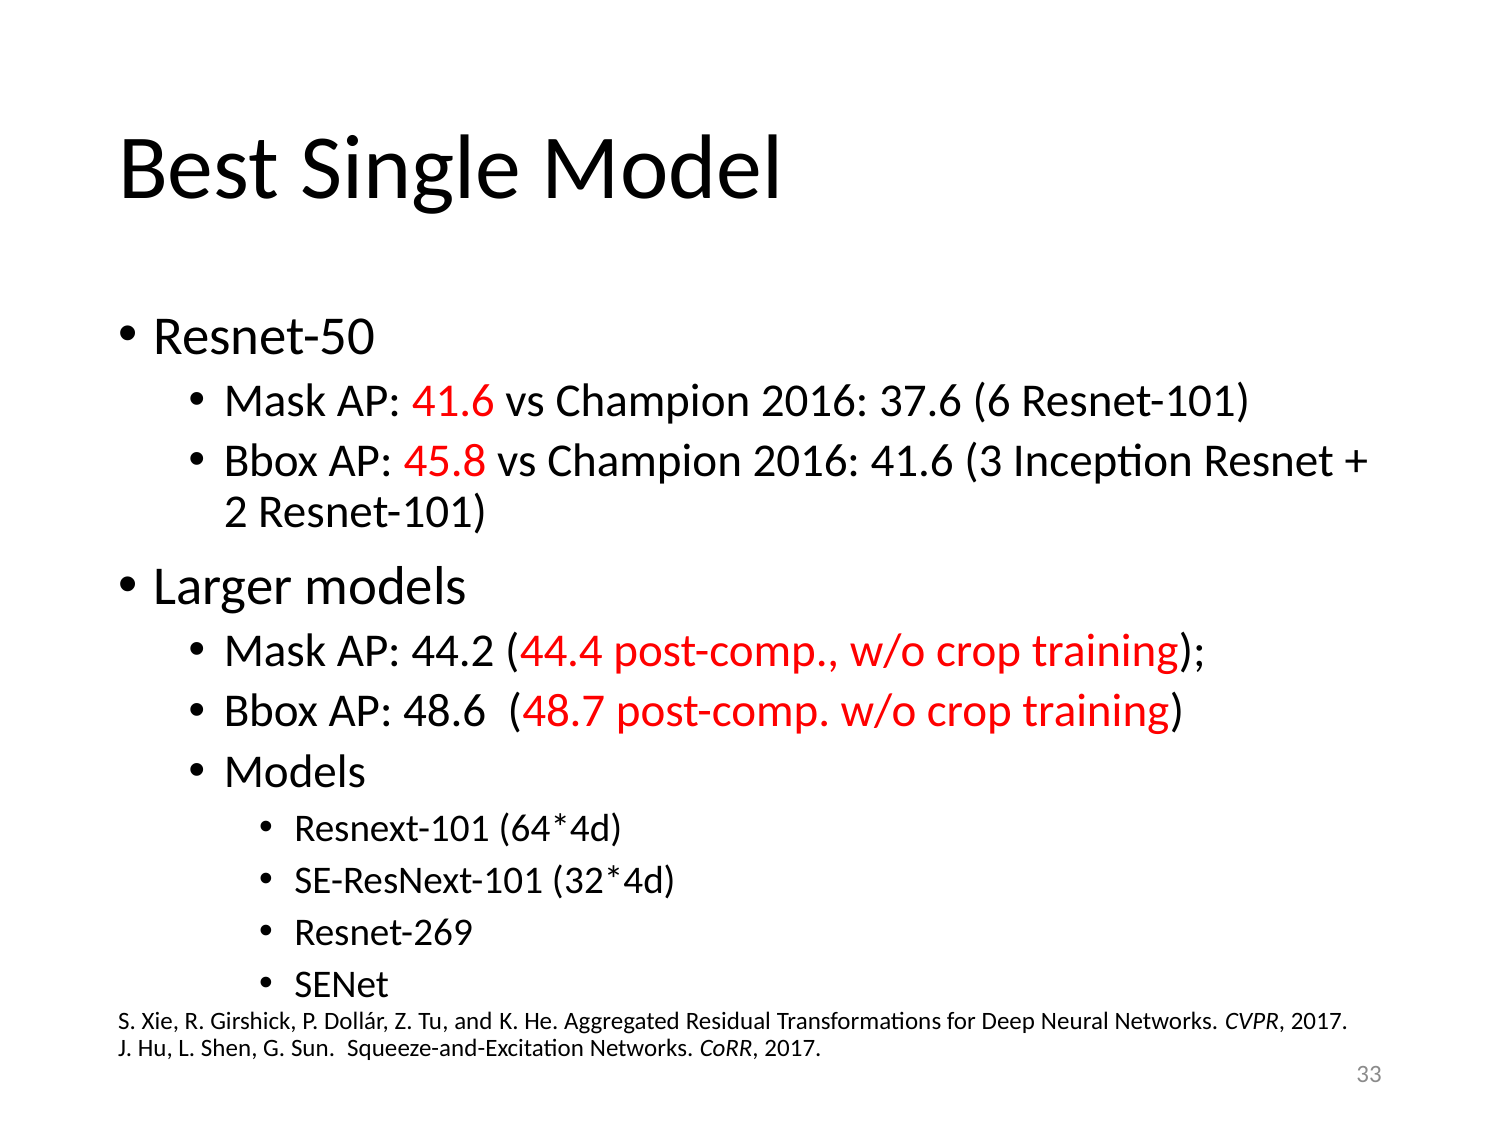

# Best Single Model
Resnet-50
Mask AP: 41.6 vs Champion 2016: 37.6 (6 Resnet-101)
Bbox AP: 45.8 vs Champion 2016: 41.6 (3 Inception Resnet + 2 Resnet-101)
Larger models
Mask AP: 44.2 (44.4 post-comp., w/o crop training);
Bbox AP: 48.6  (48.7 post-comp. w/o crop training)
Models
Resnext-101 (64*4d)
SE-ResNext-101 (32*4d)
Resnet-269
SENet
S. Xie, R. Girshick, P. Dollár, Z. Tu, and K. He. Aggregated Residual Transformations for Deep Neural Networks. CVPR, 2017.
J. Hu, L. Shen, G. Sun.  Squeeze-and-Excitation Networks. CoRR, 2017.
33